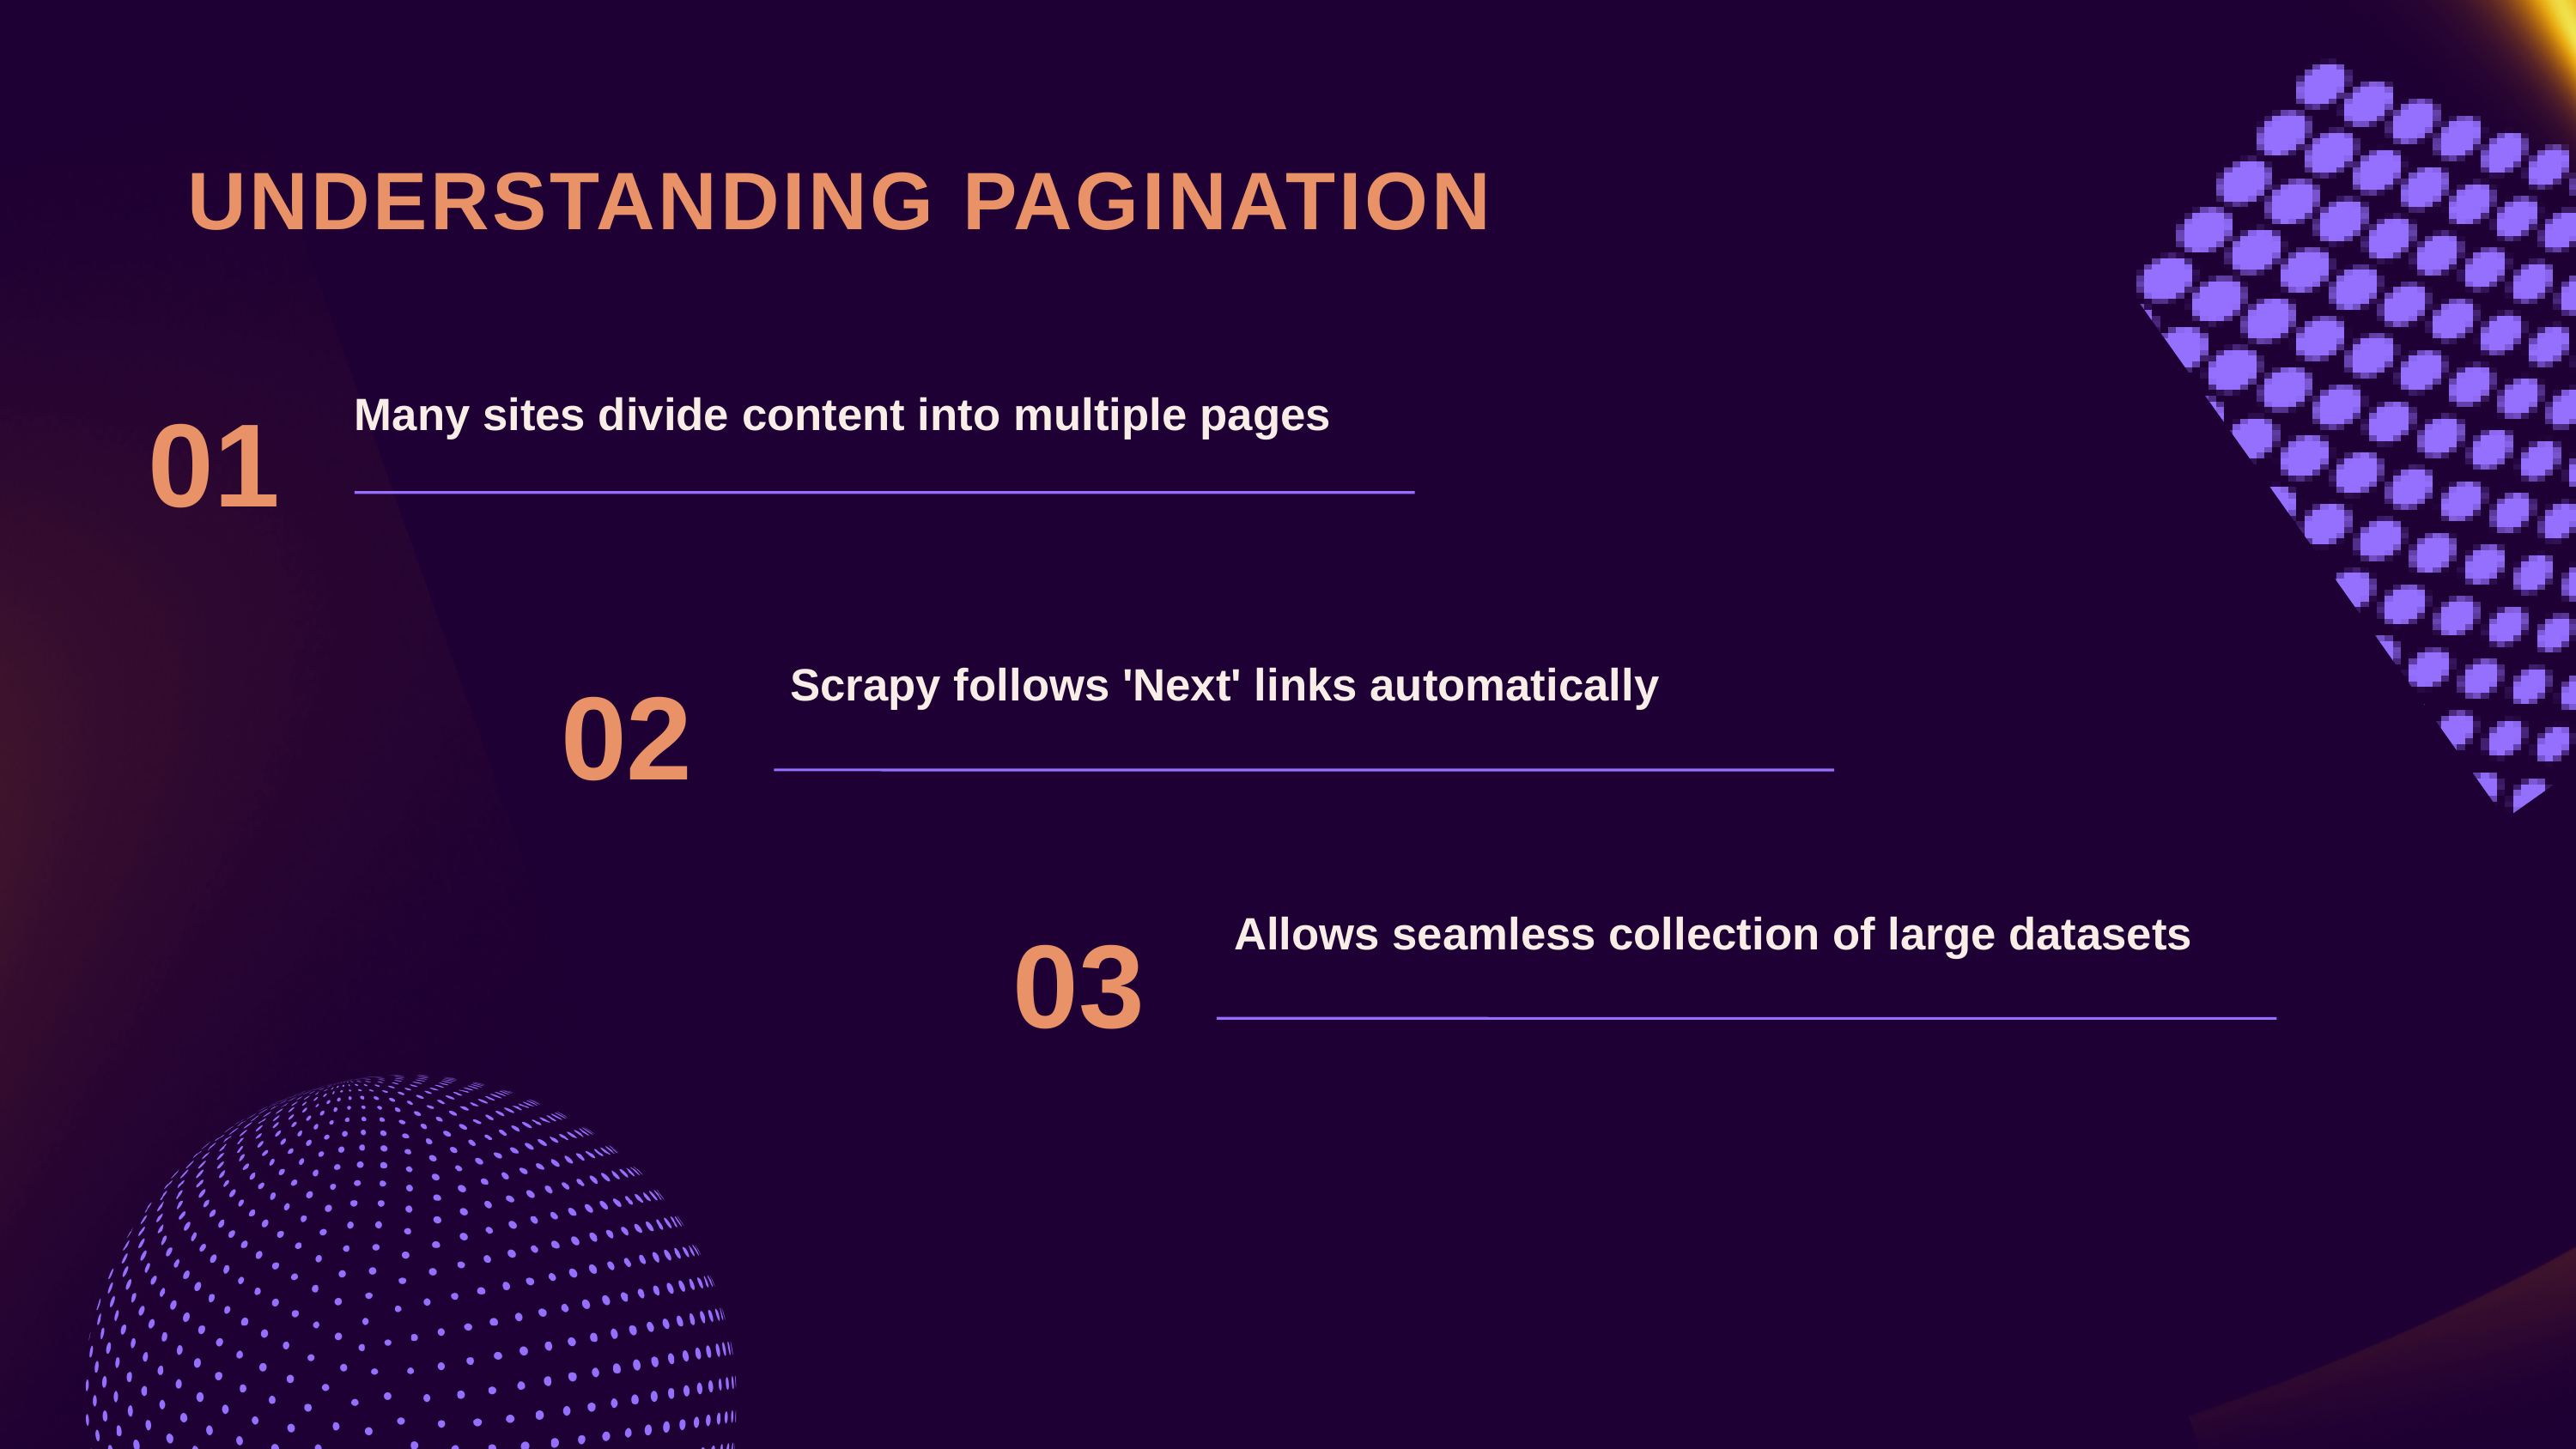

UNDERSTANDING PAGINATION

01
Many sites divide content into multiple pages

02
Scrapy follows 'Next' links automatically

03
Allows seamless collection of large datasets